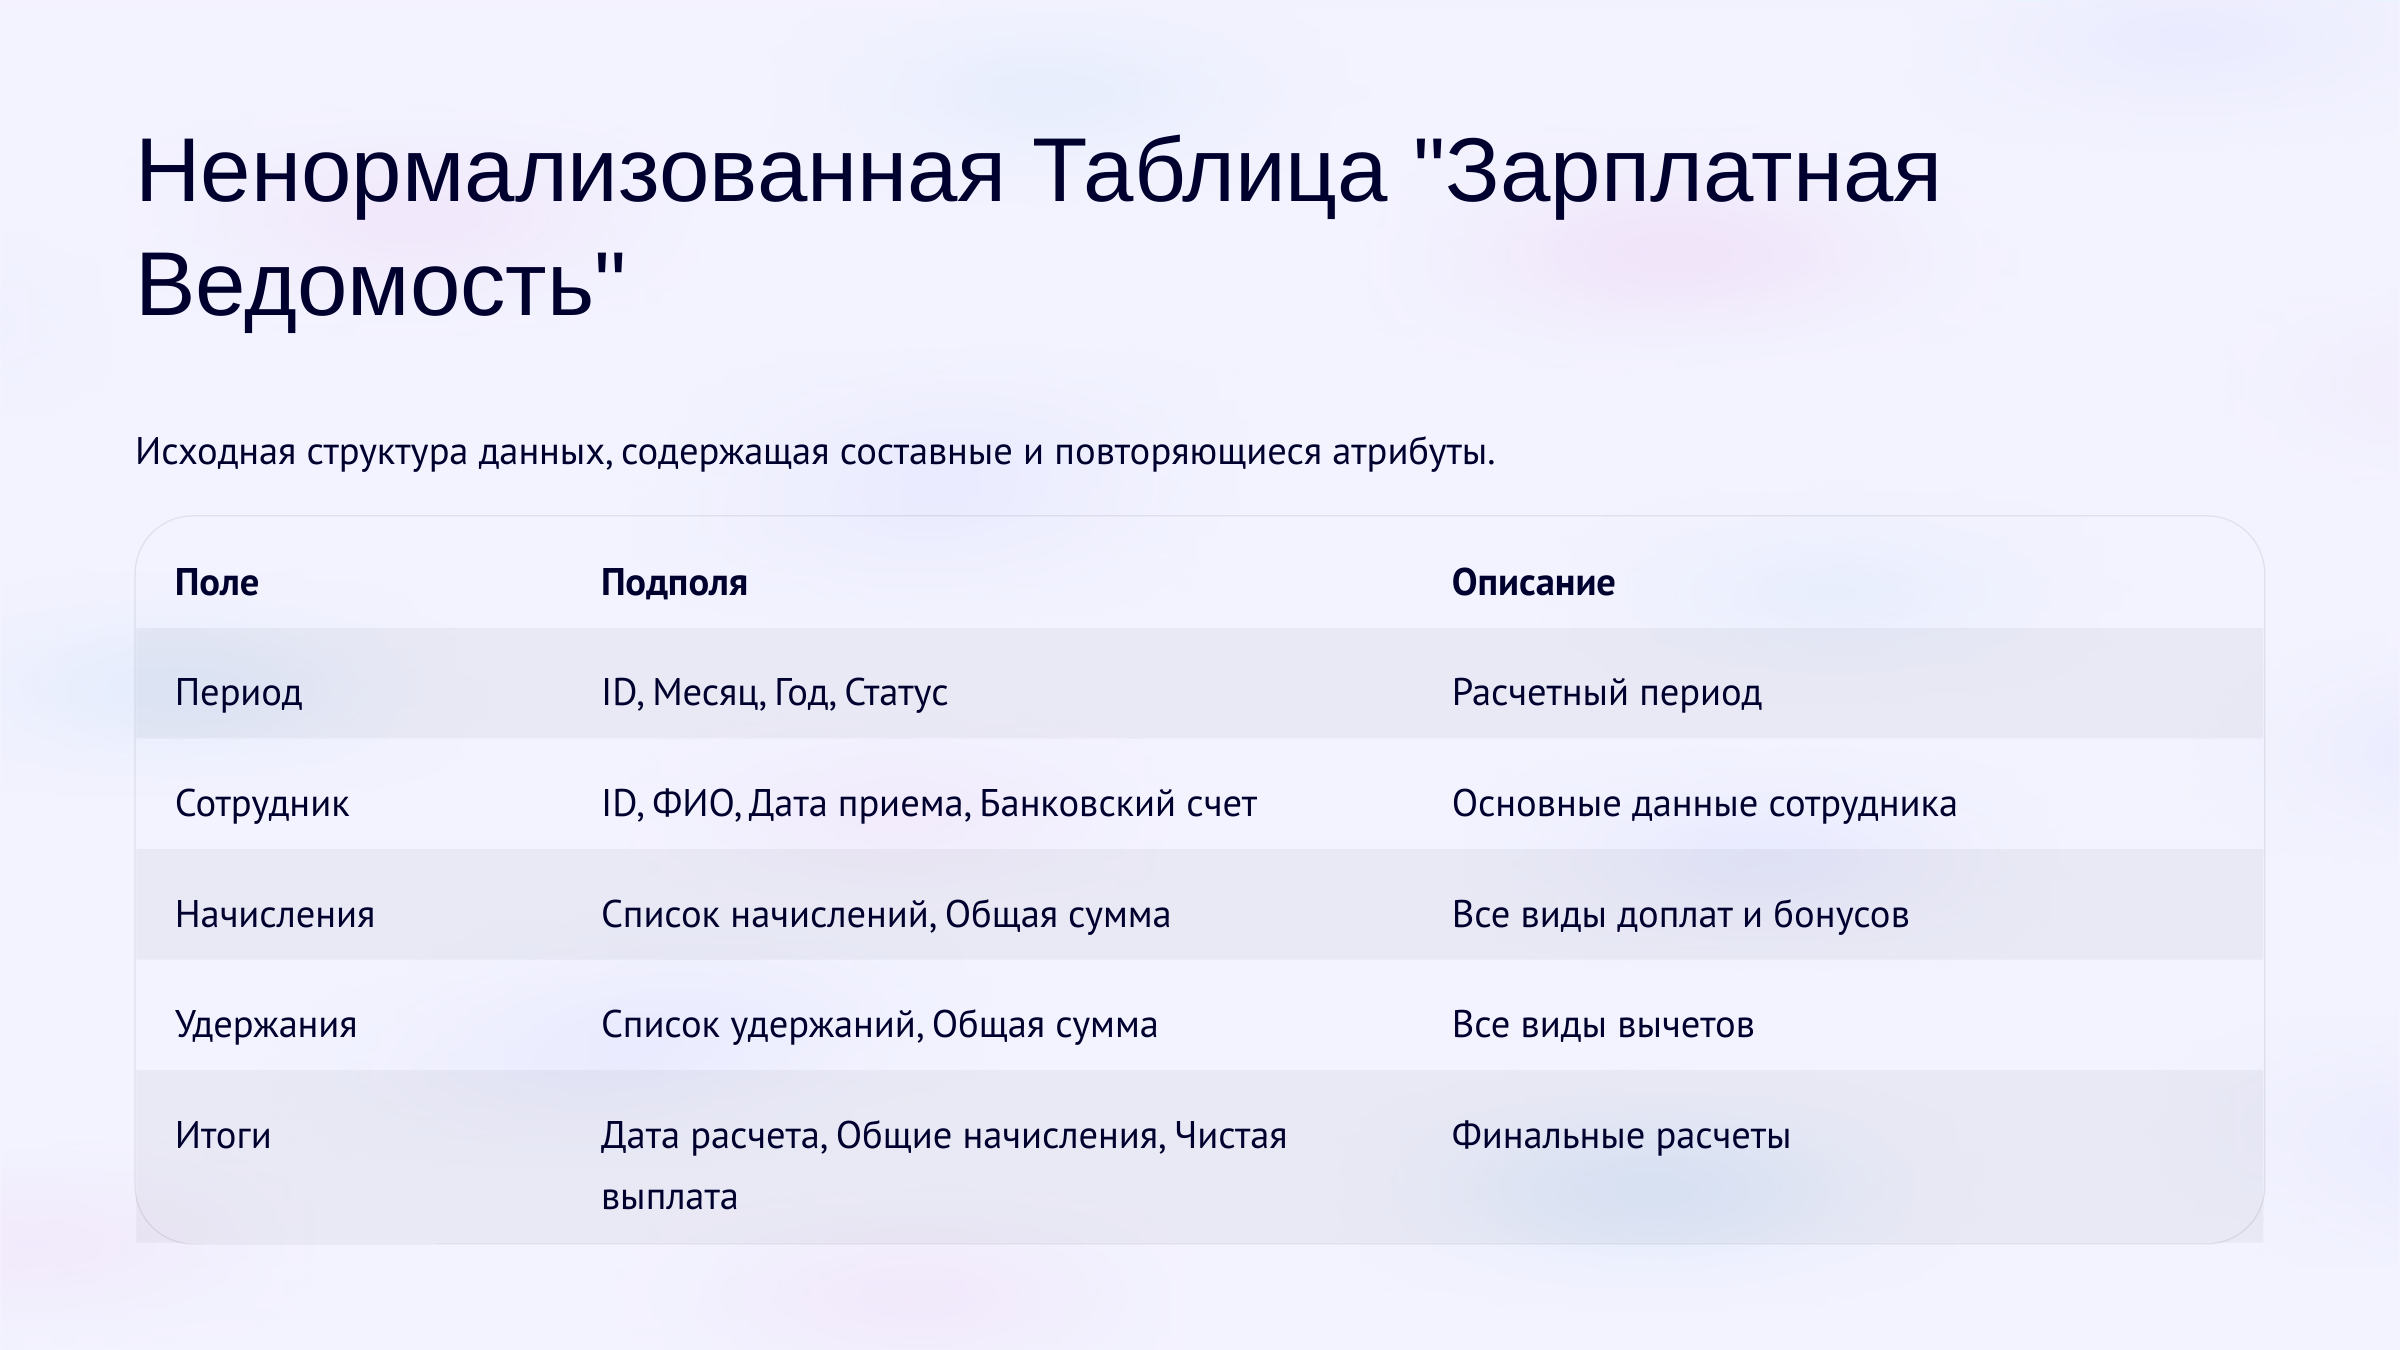

Ненормализованная Таблица "Зарплатная Ведомость"
Исходная структура данных, содержащая составные и повторяющиеся атрибуты.

Поле
Подполя
Описание

Период
ID, Месяц, Год, Статус
Расчетный период

Сотрудник
ID, ФИО, Дата приема, Банковский счет
Основные данные сотрудника

Начисления
Список начислений, Общая сумма
Все виды доплат и бонусов

Удержания
Список удержаний, Общая сумма
Все виды вычетов

Итоги
Дата расчета, Общие начисления, Чистая выплата
Финальные расчеты